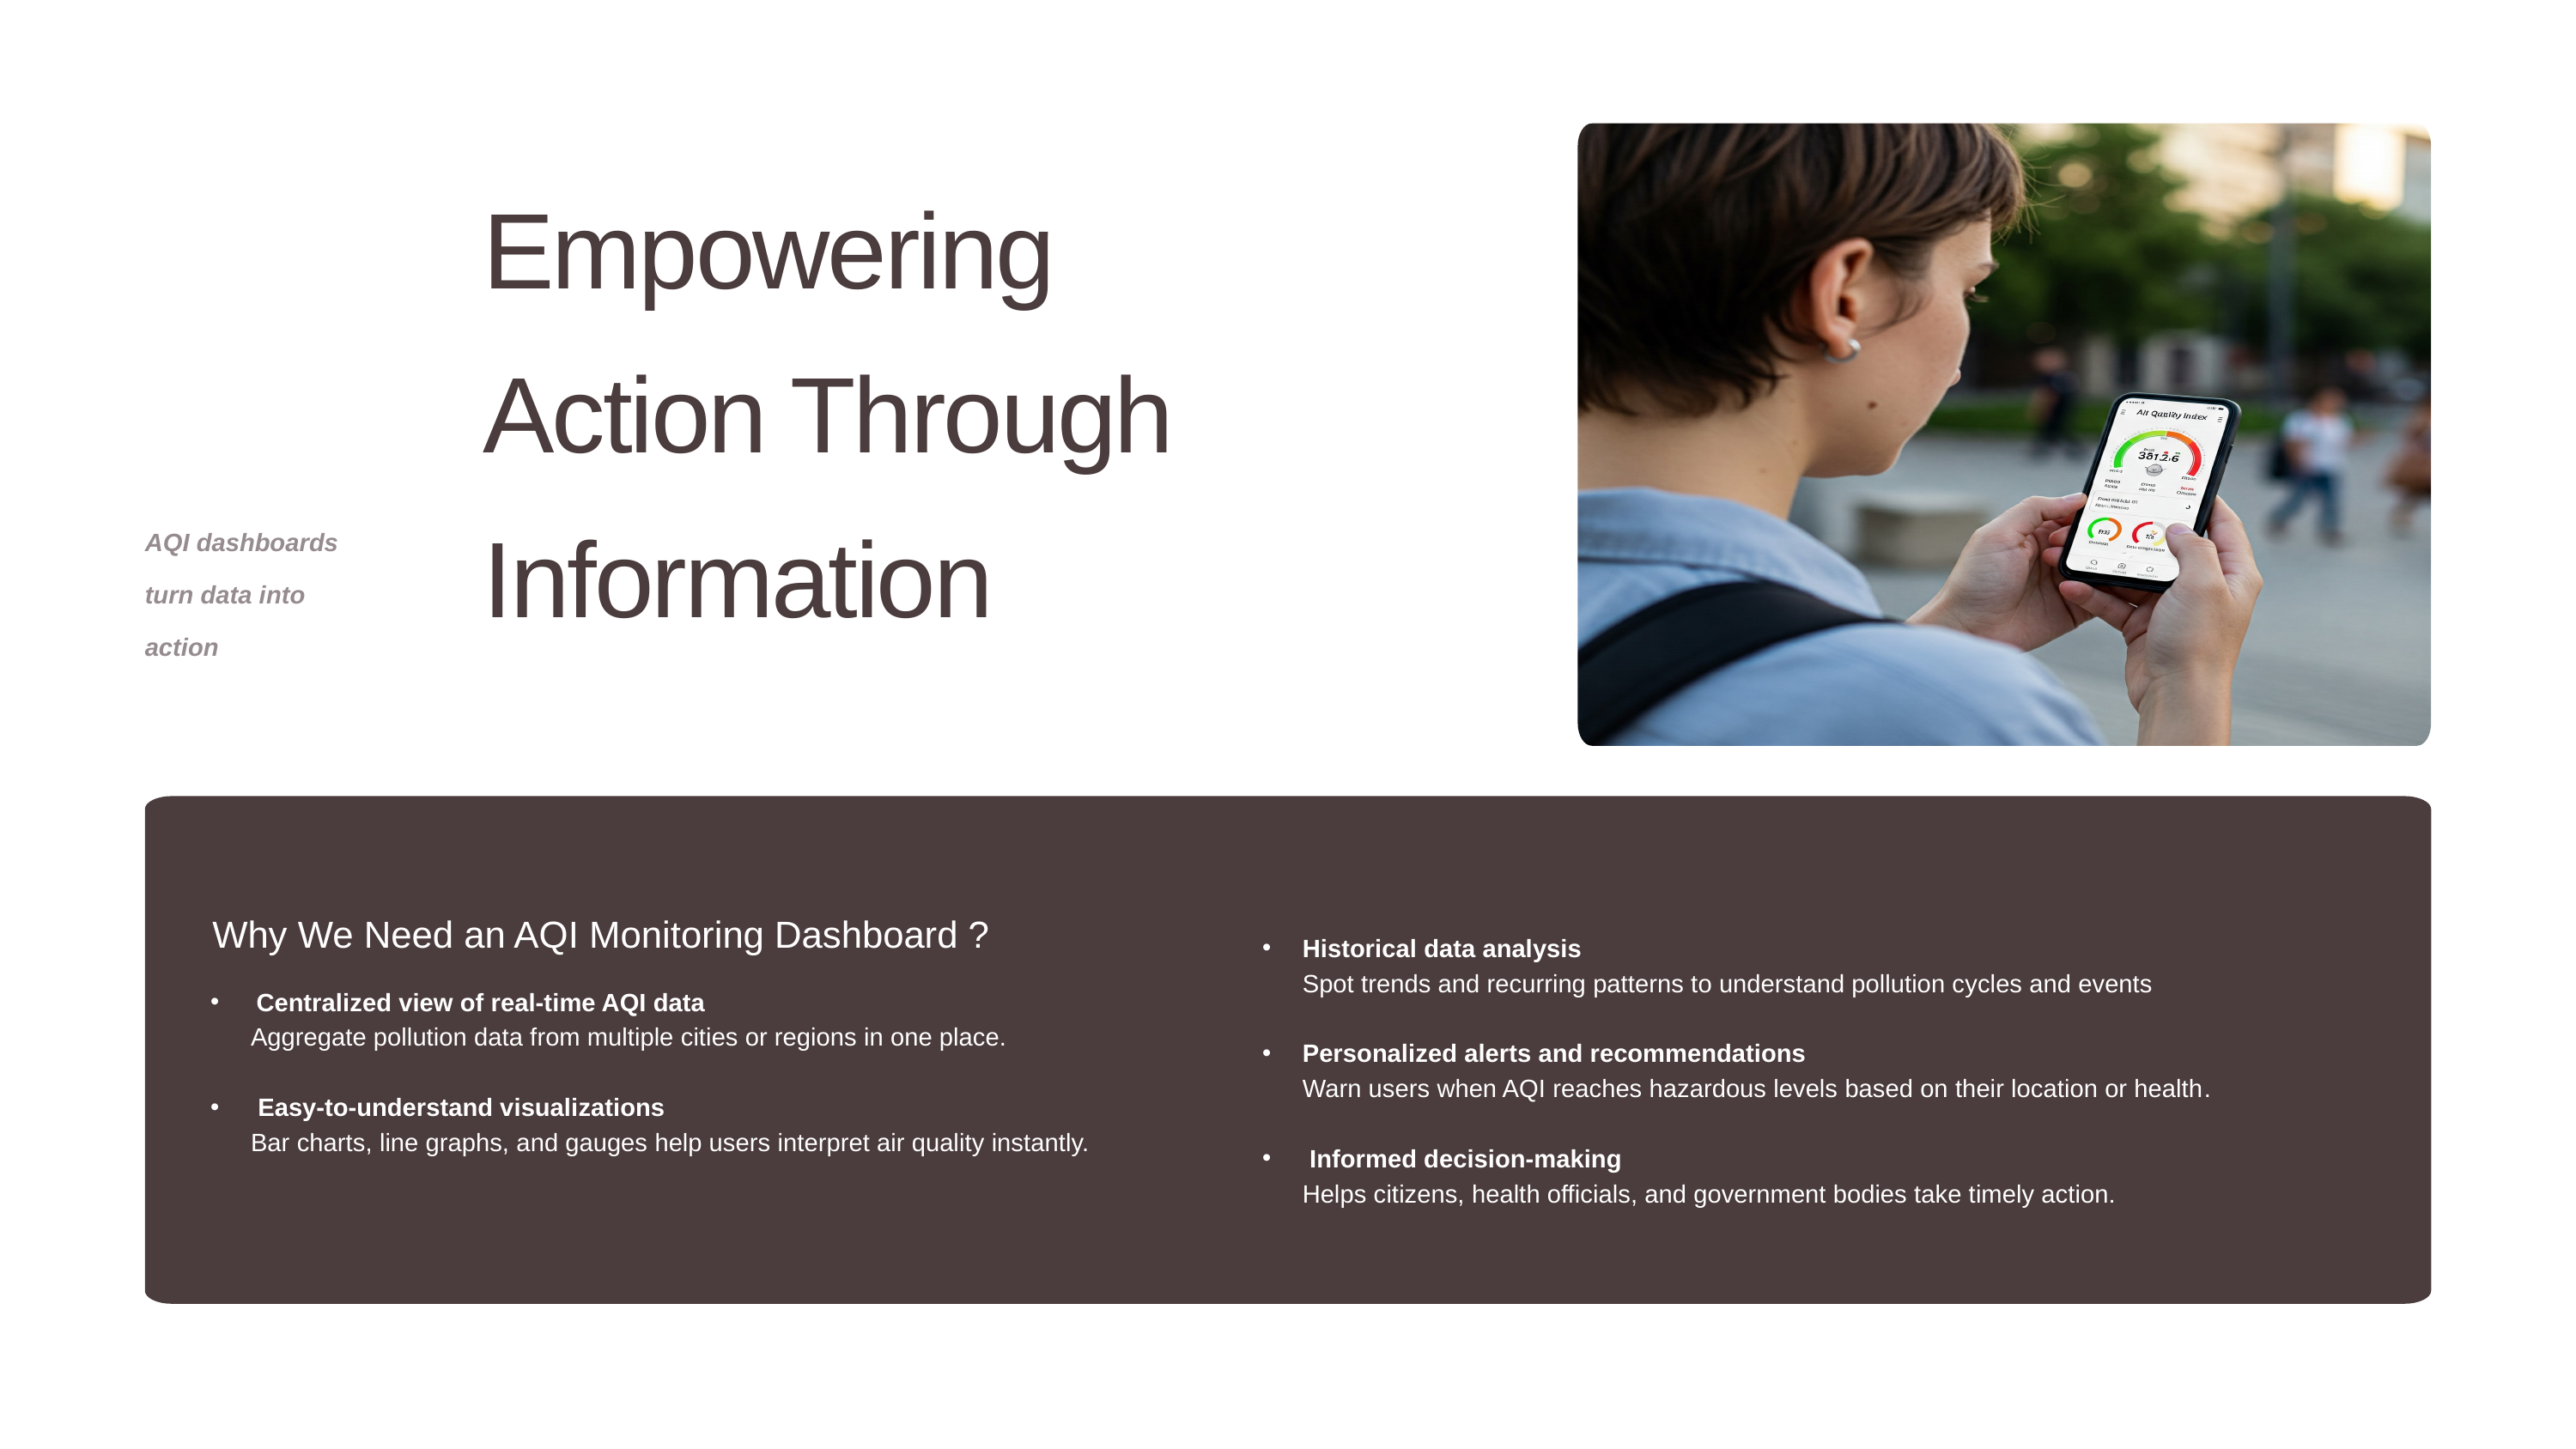

Empowering Action Through Information
AQI dashboards turn data into action

Why We Need an AQI Monitoring Dashboard ?
Historical data analysis
Spot trends and recurring patterns to understand pollution cycles and events

Personalized alerts and recommendations
Warn users when AQI reaches hazardous levels based on their location or health.

 Informed decision-making
Helps citizens, health officials, and government bodies take timely action.
 Centralized view of real-time AQI data
Aggregate pollution data from multiple cities or regions in one place.

 Easy-to-understand visualizations
Bar charts, line graphs, and gauges help users interpret air quality instantly.